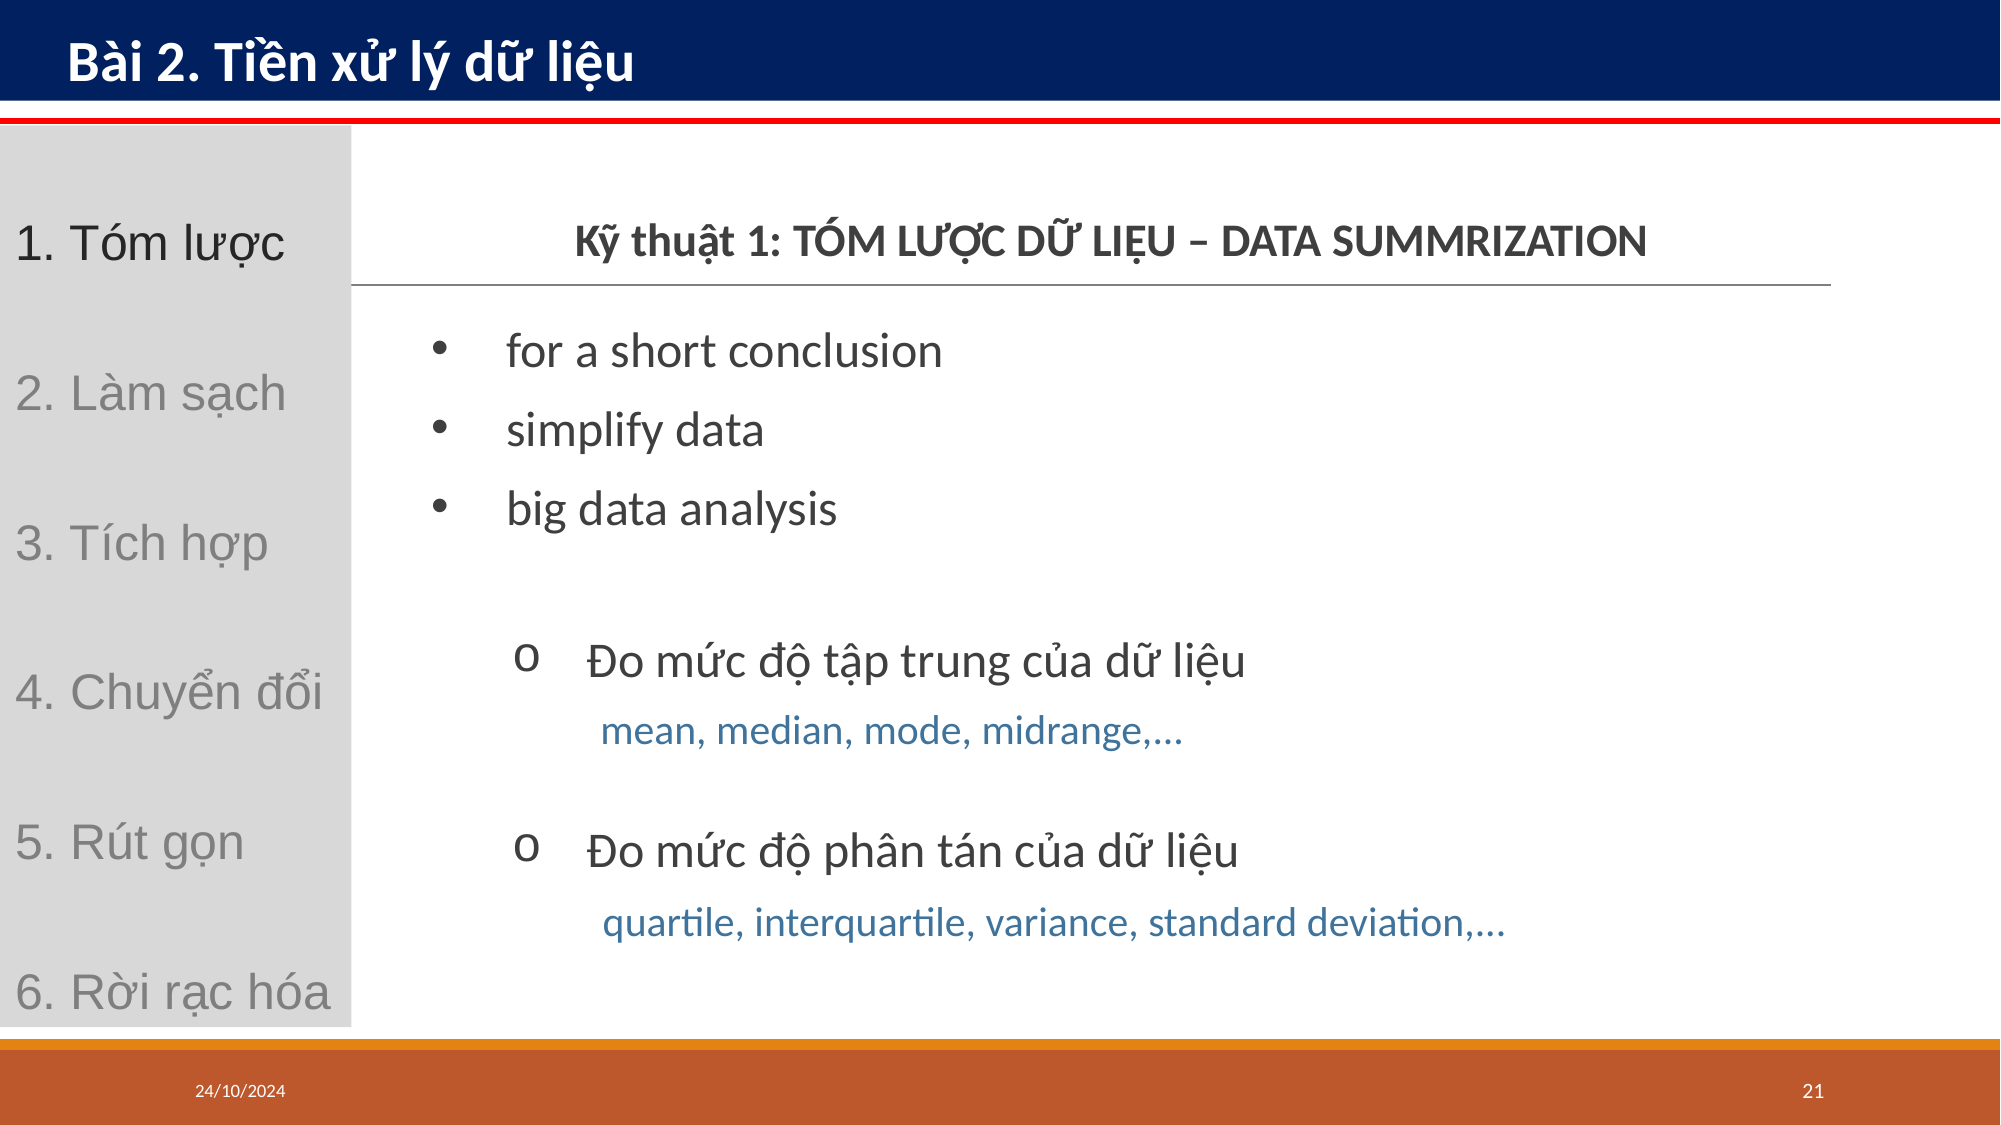

# Bài 2. Tiền xử lý dữ liệu
1. Tóm lược
2. Làm sạch
3. Tích hợp
4. Chuyển đổi
5. Rút gọn
6. Rời rạc hóa
Kỹ thuật 1: TÓM LƯỢC DỮ LIỆU – DATA SUMMRIZATION
for a short conclusion
simplify data
big data analysis
Đo mức độ tập trung của dữ liệu
mean, median, mode, midrange,...
Đo mức độ phân tán của dữ liệu
quartile, interquartile, variance, standard deviation,...
24/10/2024
21